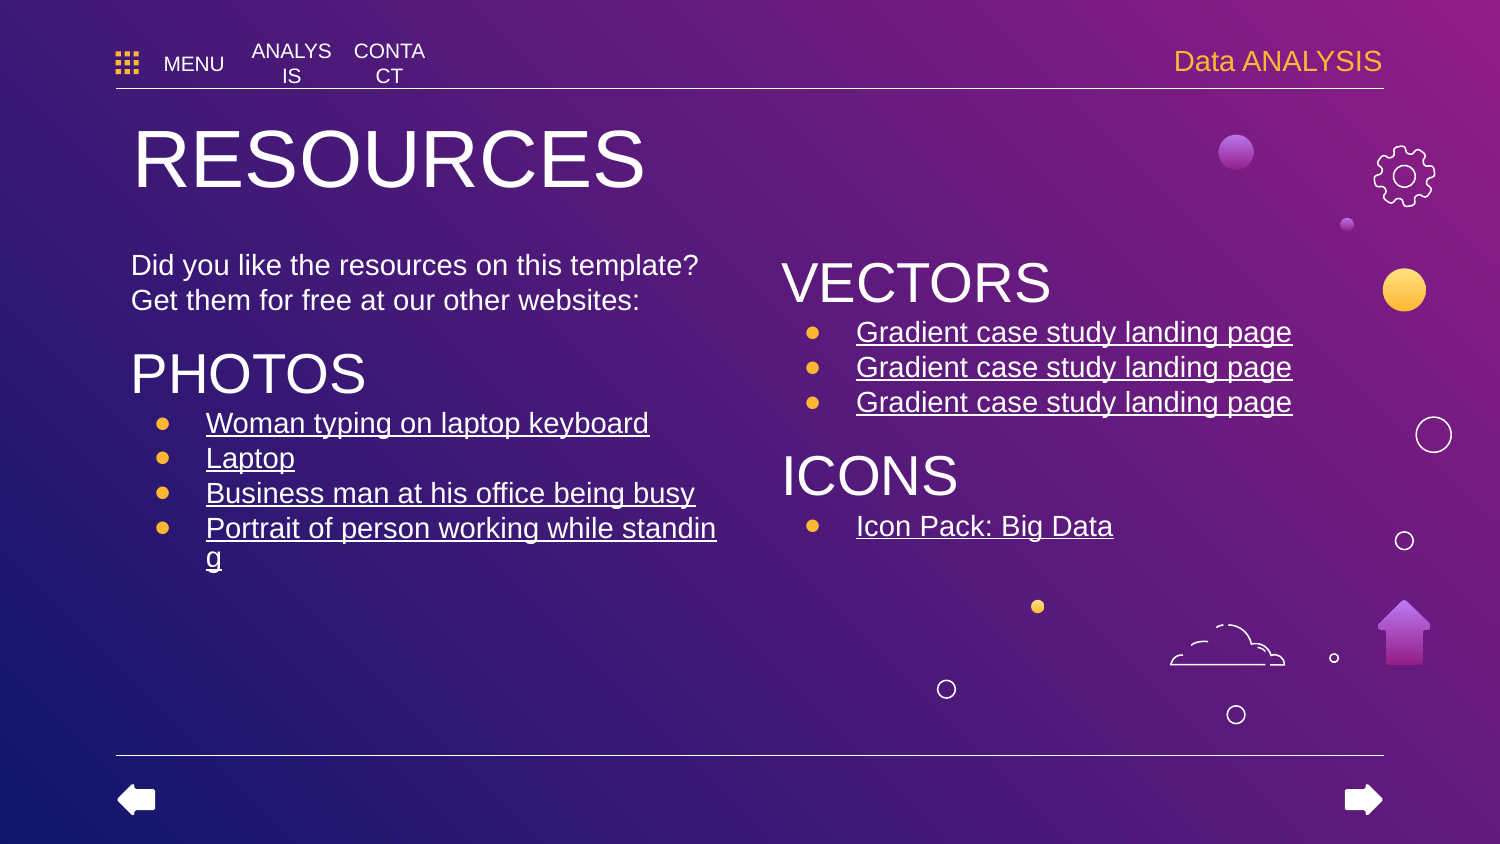

Data ANALYSIS
MENU
ANALYSIS
CONTACT

# RESOURCES

Did you like the resources on this template? Get them for free at our other websites:
PHOTOS
Woman typing on laptop keyboard
Laptop
Business man at his office being busy
Portrait of person working while standing
VECTORS
Gradient case study landing page
Gradient case study landing page
Gradient case study landing page
ICONS
Icon Pack: Big Data